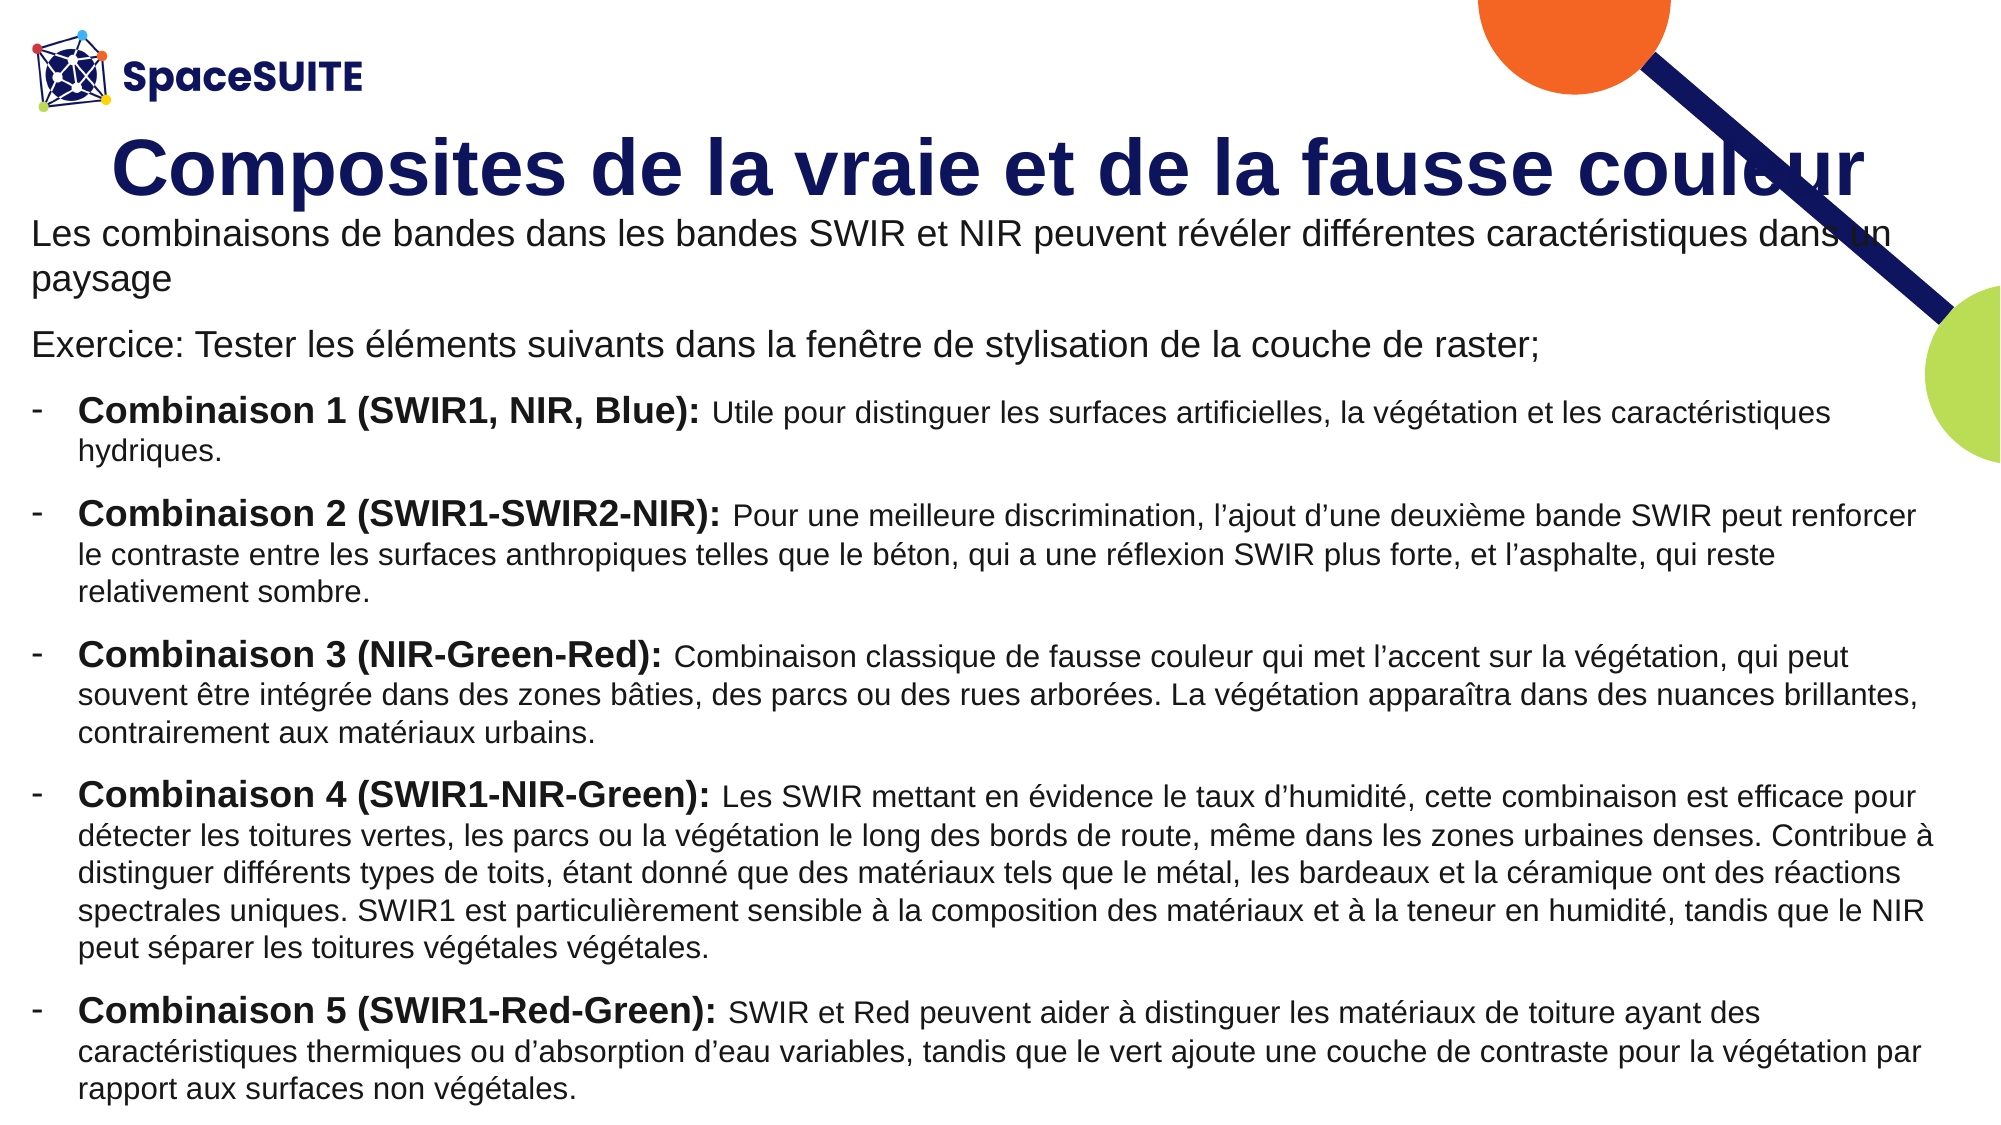

# Composites de la vraie et de la fausse couleur
Les combinaisons de bandes dans les bandes SWIR et NIR peuvent révéler différentes caractéristiques dans un paysage
Exercice: Tester les éléments suivants dans la fenêtre de stylisation de la couche de raster;
Combinaison 1 (SWIR1, NIR, Blue): Utile pour distinguer les surfaces artificielles, la végétation et les caractéristiques hydriques.
Combinaison 2 (SWIR1-SWIR2-NIR): Pour une meilleure discrimination, l’ajout d’une deuxième bande SWIR peut renforcer le contraste entre les surfaces anthropiques telles que le béton, qui a une réflexion SWIR plus forte, et l’asphalte, qui reste relativement sombre.
Combinaison 3 (NIR-Green-Red): Combinaison classique de fausse couleur qui met l’accent sur la végétation, qui peut souvent être intégrée dans des zones bâties, des parcs ou des rues arborées. La végétation apparaîtra dans des nuances brillantes, contrairement aux matériaux urbains.
Combinaison 4 (SWIR1-NIR-Green): Les SWIR mettant en évidence le taux d’humidité, cette combinaison est efficace pour détecter les toitures vertes, les parcs ou la végétation le long des bords de route, même dans les zones urbaines denses. Contribue à distinguer différents types de toits, étant donné que des matériaux tels que le métal, les bardeaux et la céramique ont des réactions spectrales uniques. SWIR1 est particulièrement sensible à la composition des matériaux et à la teneur en humidité, tandis que le NIR peut séparer les toitures végétales végétales.
Combinaison 5 (SWIR1-Red-Green): SWIR et Red peuvent aider à distinguer les matériaux de toiture ayant des caractéristiques thermiques ou d’absorption d’eau variables, tandis que le vert ajoute une couche de contraste pour la végétation par rapport aux surfaces non végétales.